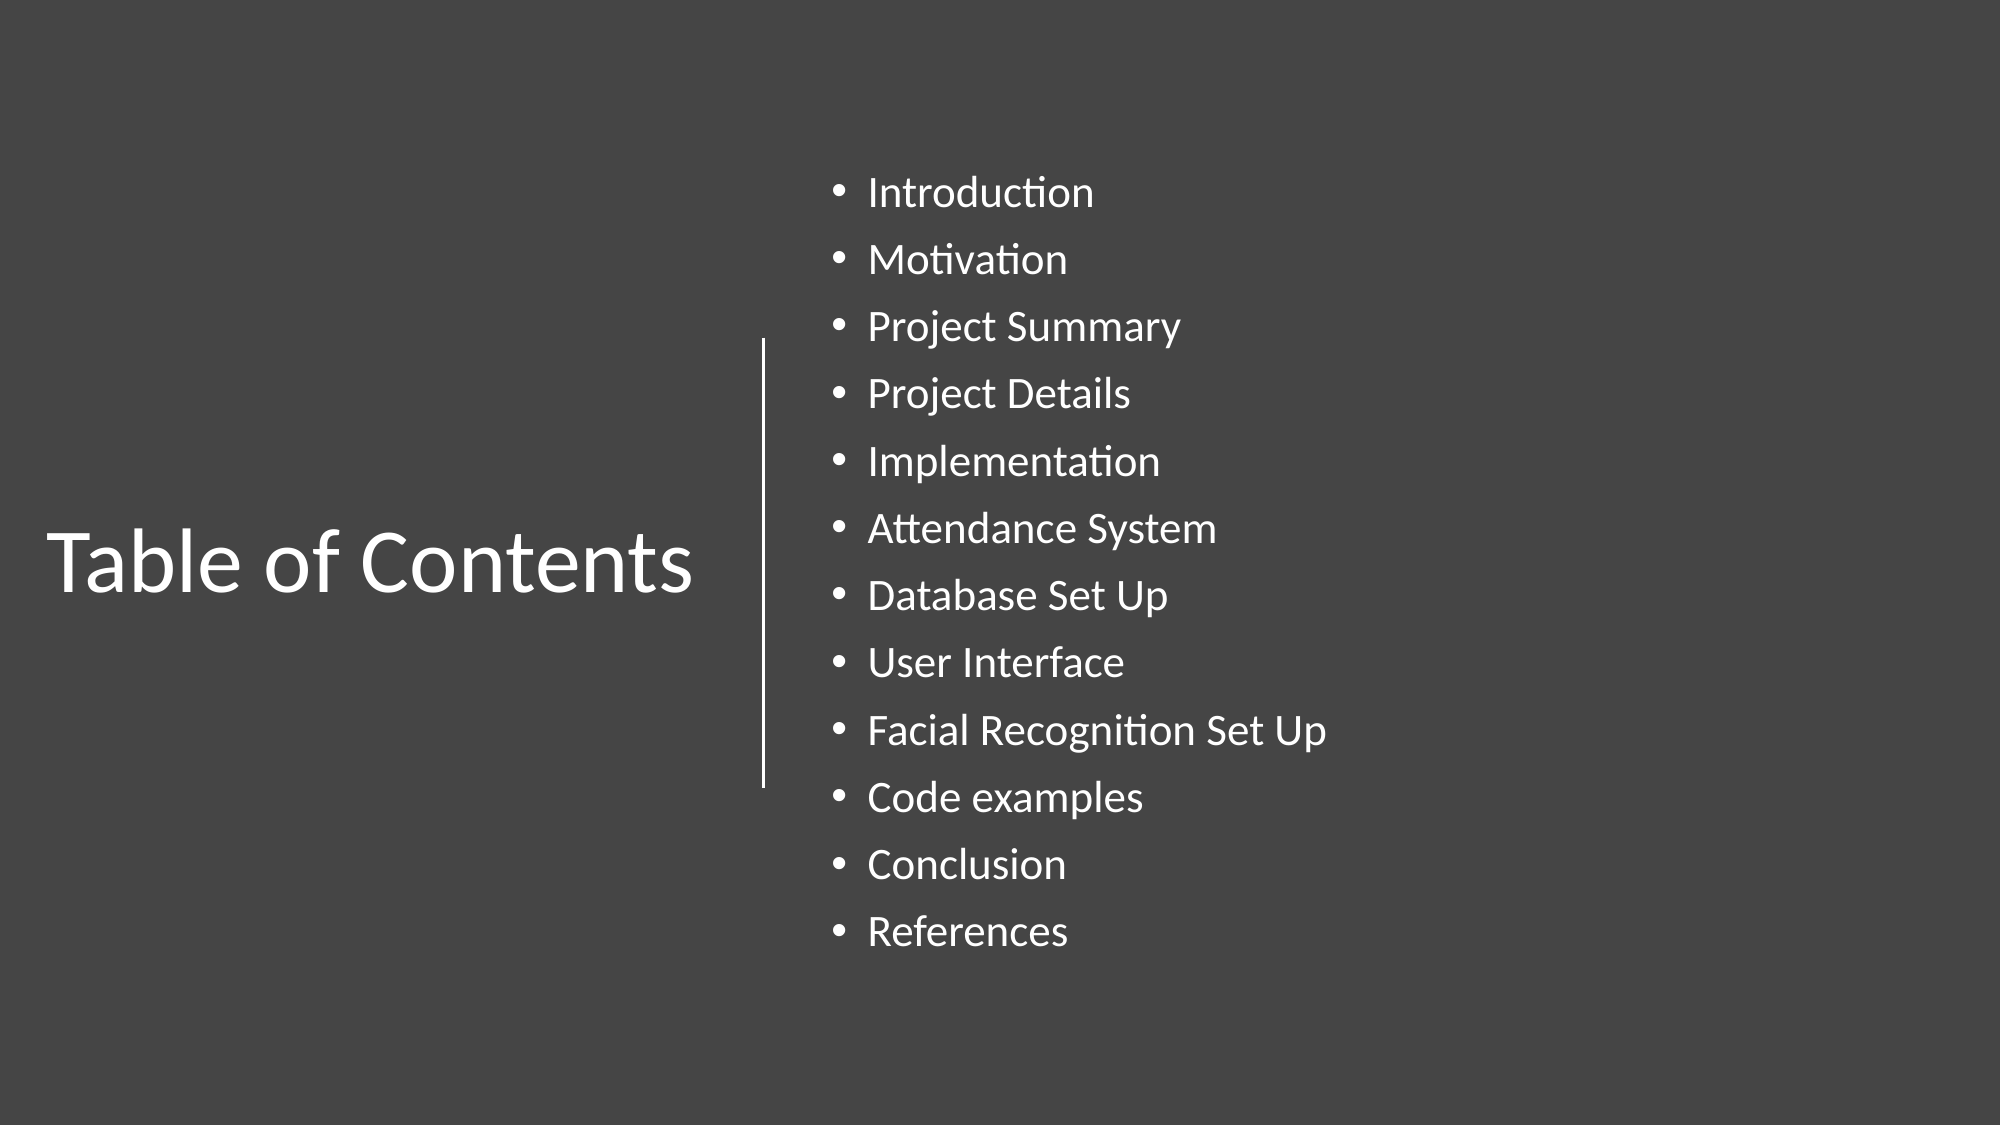

# Table of Contents
Introduction
Motivation
Project Summary
Project Details
Implementation
Attendance System
Database Set Up
User Interface
Facial Recognition Set Up
Code examples
Conclusion
References